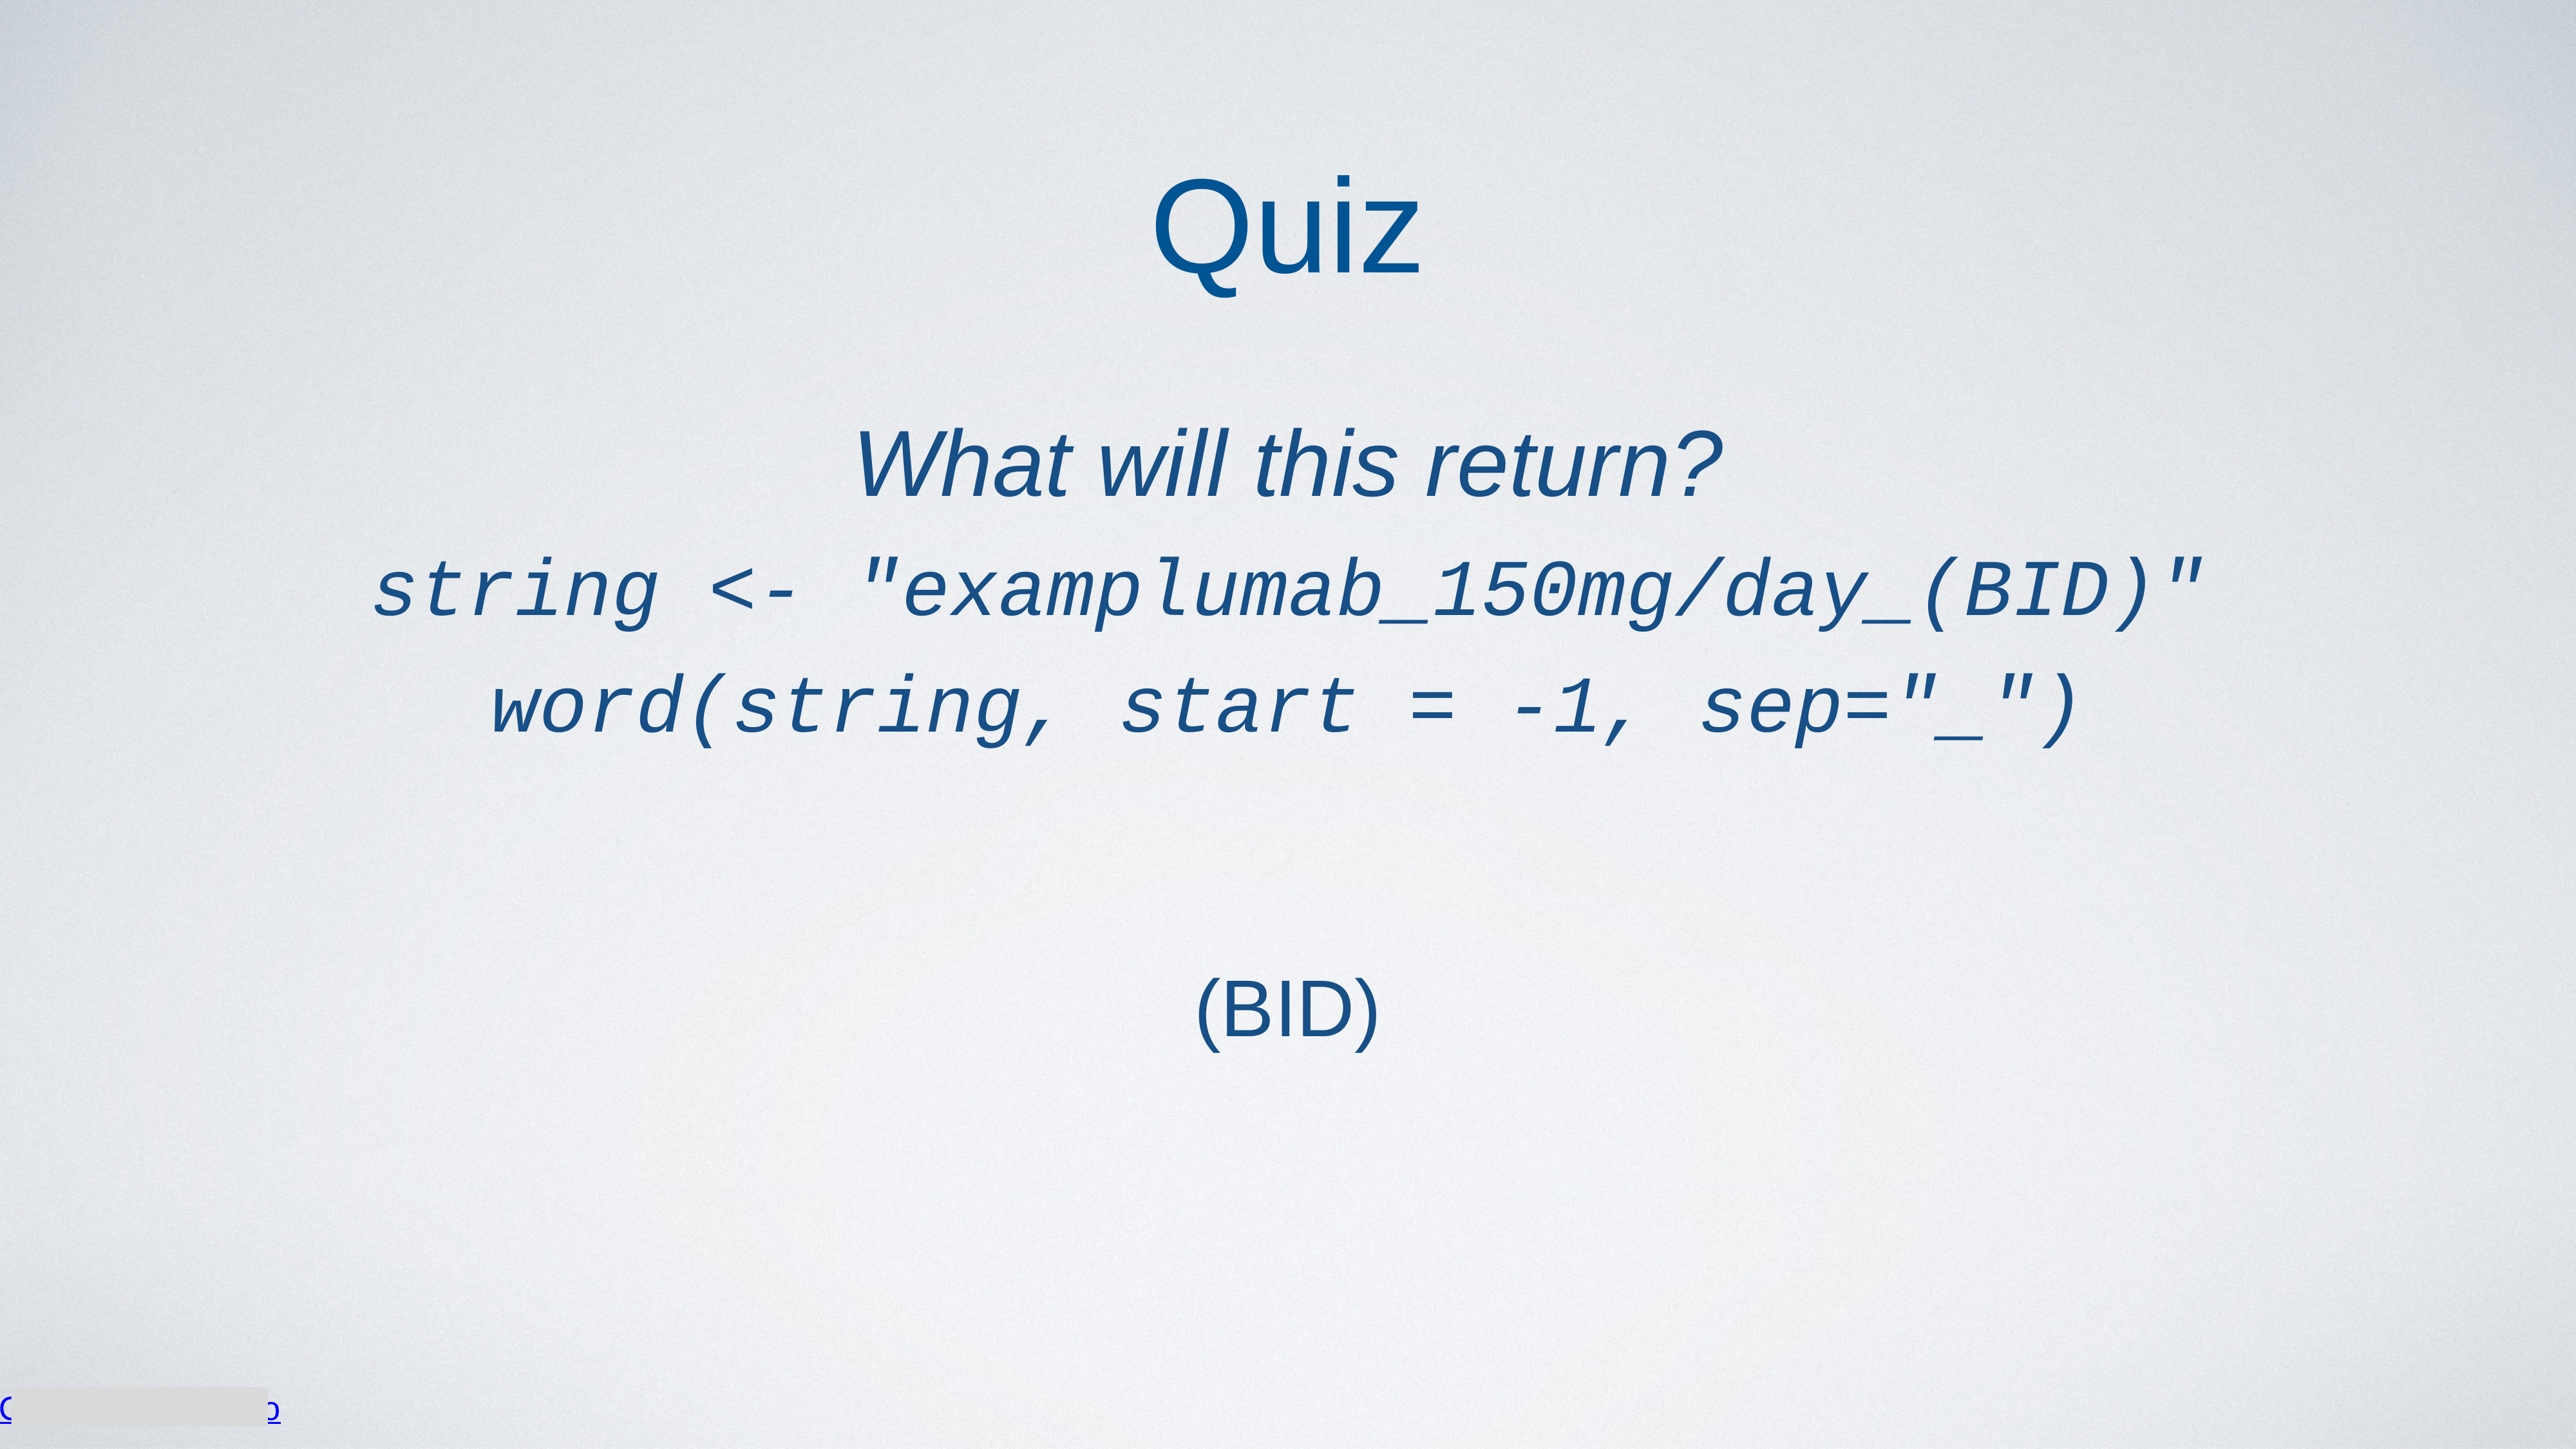

Quiz
What will this return?
string <- "examplumab_150mg/day_(BID)"
word(string, start = -1, sep="_")
(BID)